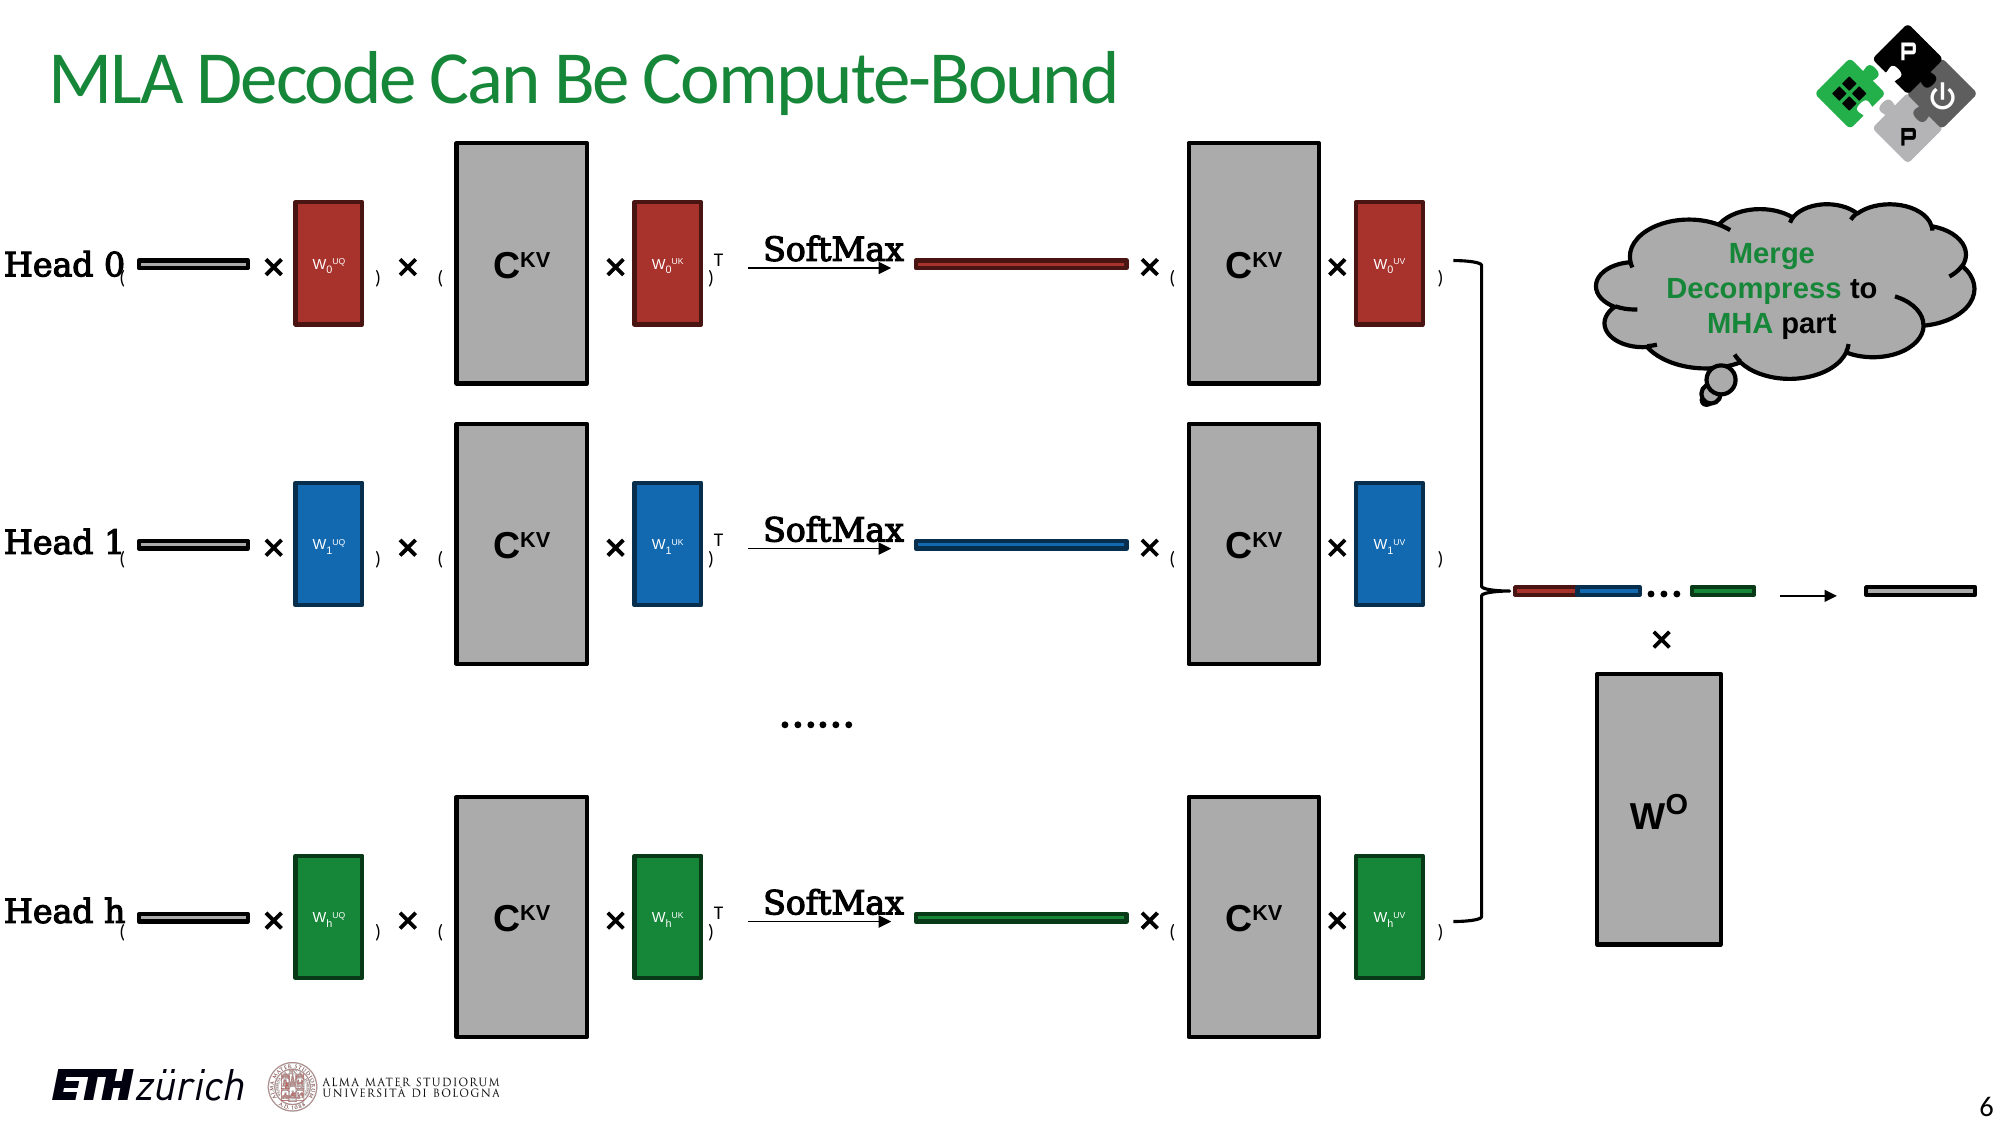

MLA Decode Can Be Compute-Bound
CKV
CKV
W0UQ
W0UK
W0UV
Merge Decompress to MHA part
SoftMax
Head 0
(
×
)
×
(
×
)T
×
(
×
)

CKV
CKV
W1UQ
W1UK
W1UV
SoftMax
Head 1
(
×
)
×
(
×
)T
×
(
×
)

…

×
WO
……
CKV
CKV
WhUQ
WhUK
WhUV
SoftMax
Head h
(
×
)
×
(
×
)T
×
(
×
)

6